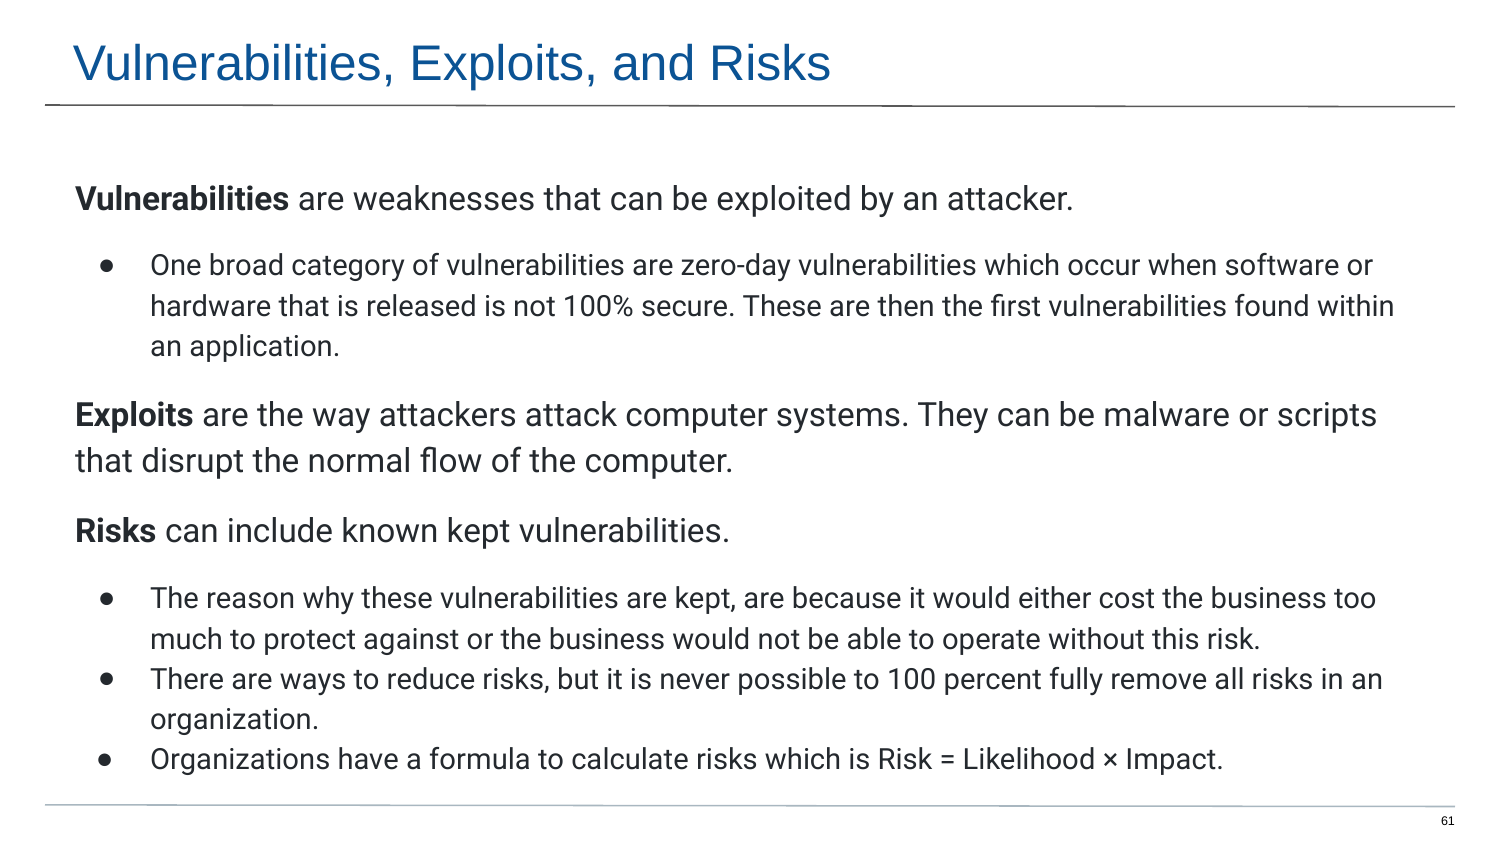

# Vulnerabilities, Exploits, and Risks
Vulnerabilities are weaknesses that can be exploited by an attacker.
One broad category of vulnerabilities are zero-day vulnerabilities which occur when software or hardware that is released is not 100% secure. These are then the first vulnerabilities found within an application.
Exploits are the way attackers attack computer systems. They can be malware or scripts that disrupt the normal flow of the computer.
Risks can include known kept vulnerabilities.
The reason why these vulnerabilities are kept, are because it would either cost the business too much to protect against or the business would not be able to operate without this risk.
There are ways to reduce risks, but it is never possible to 100 percent fully remove all risks in an organization.
Organizations have a formula to calculate risks which is Risk = Likelihood × Impact.

61